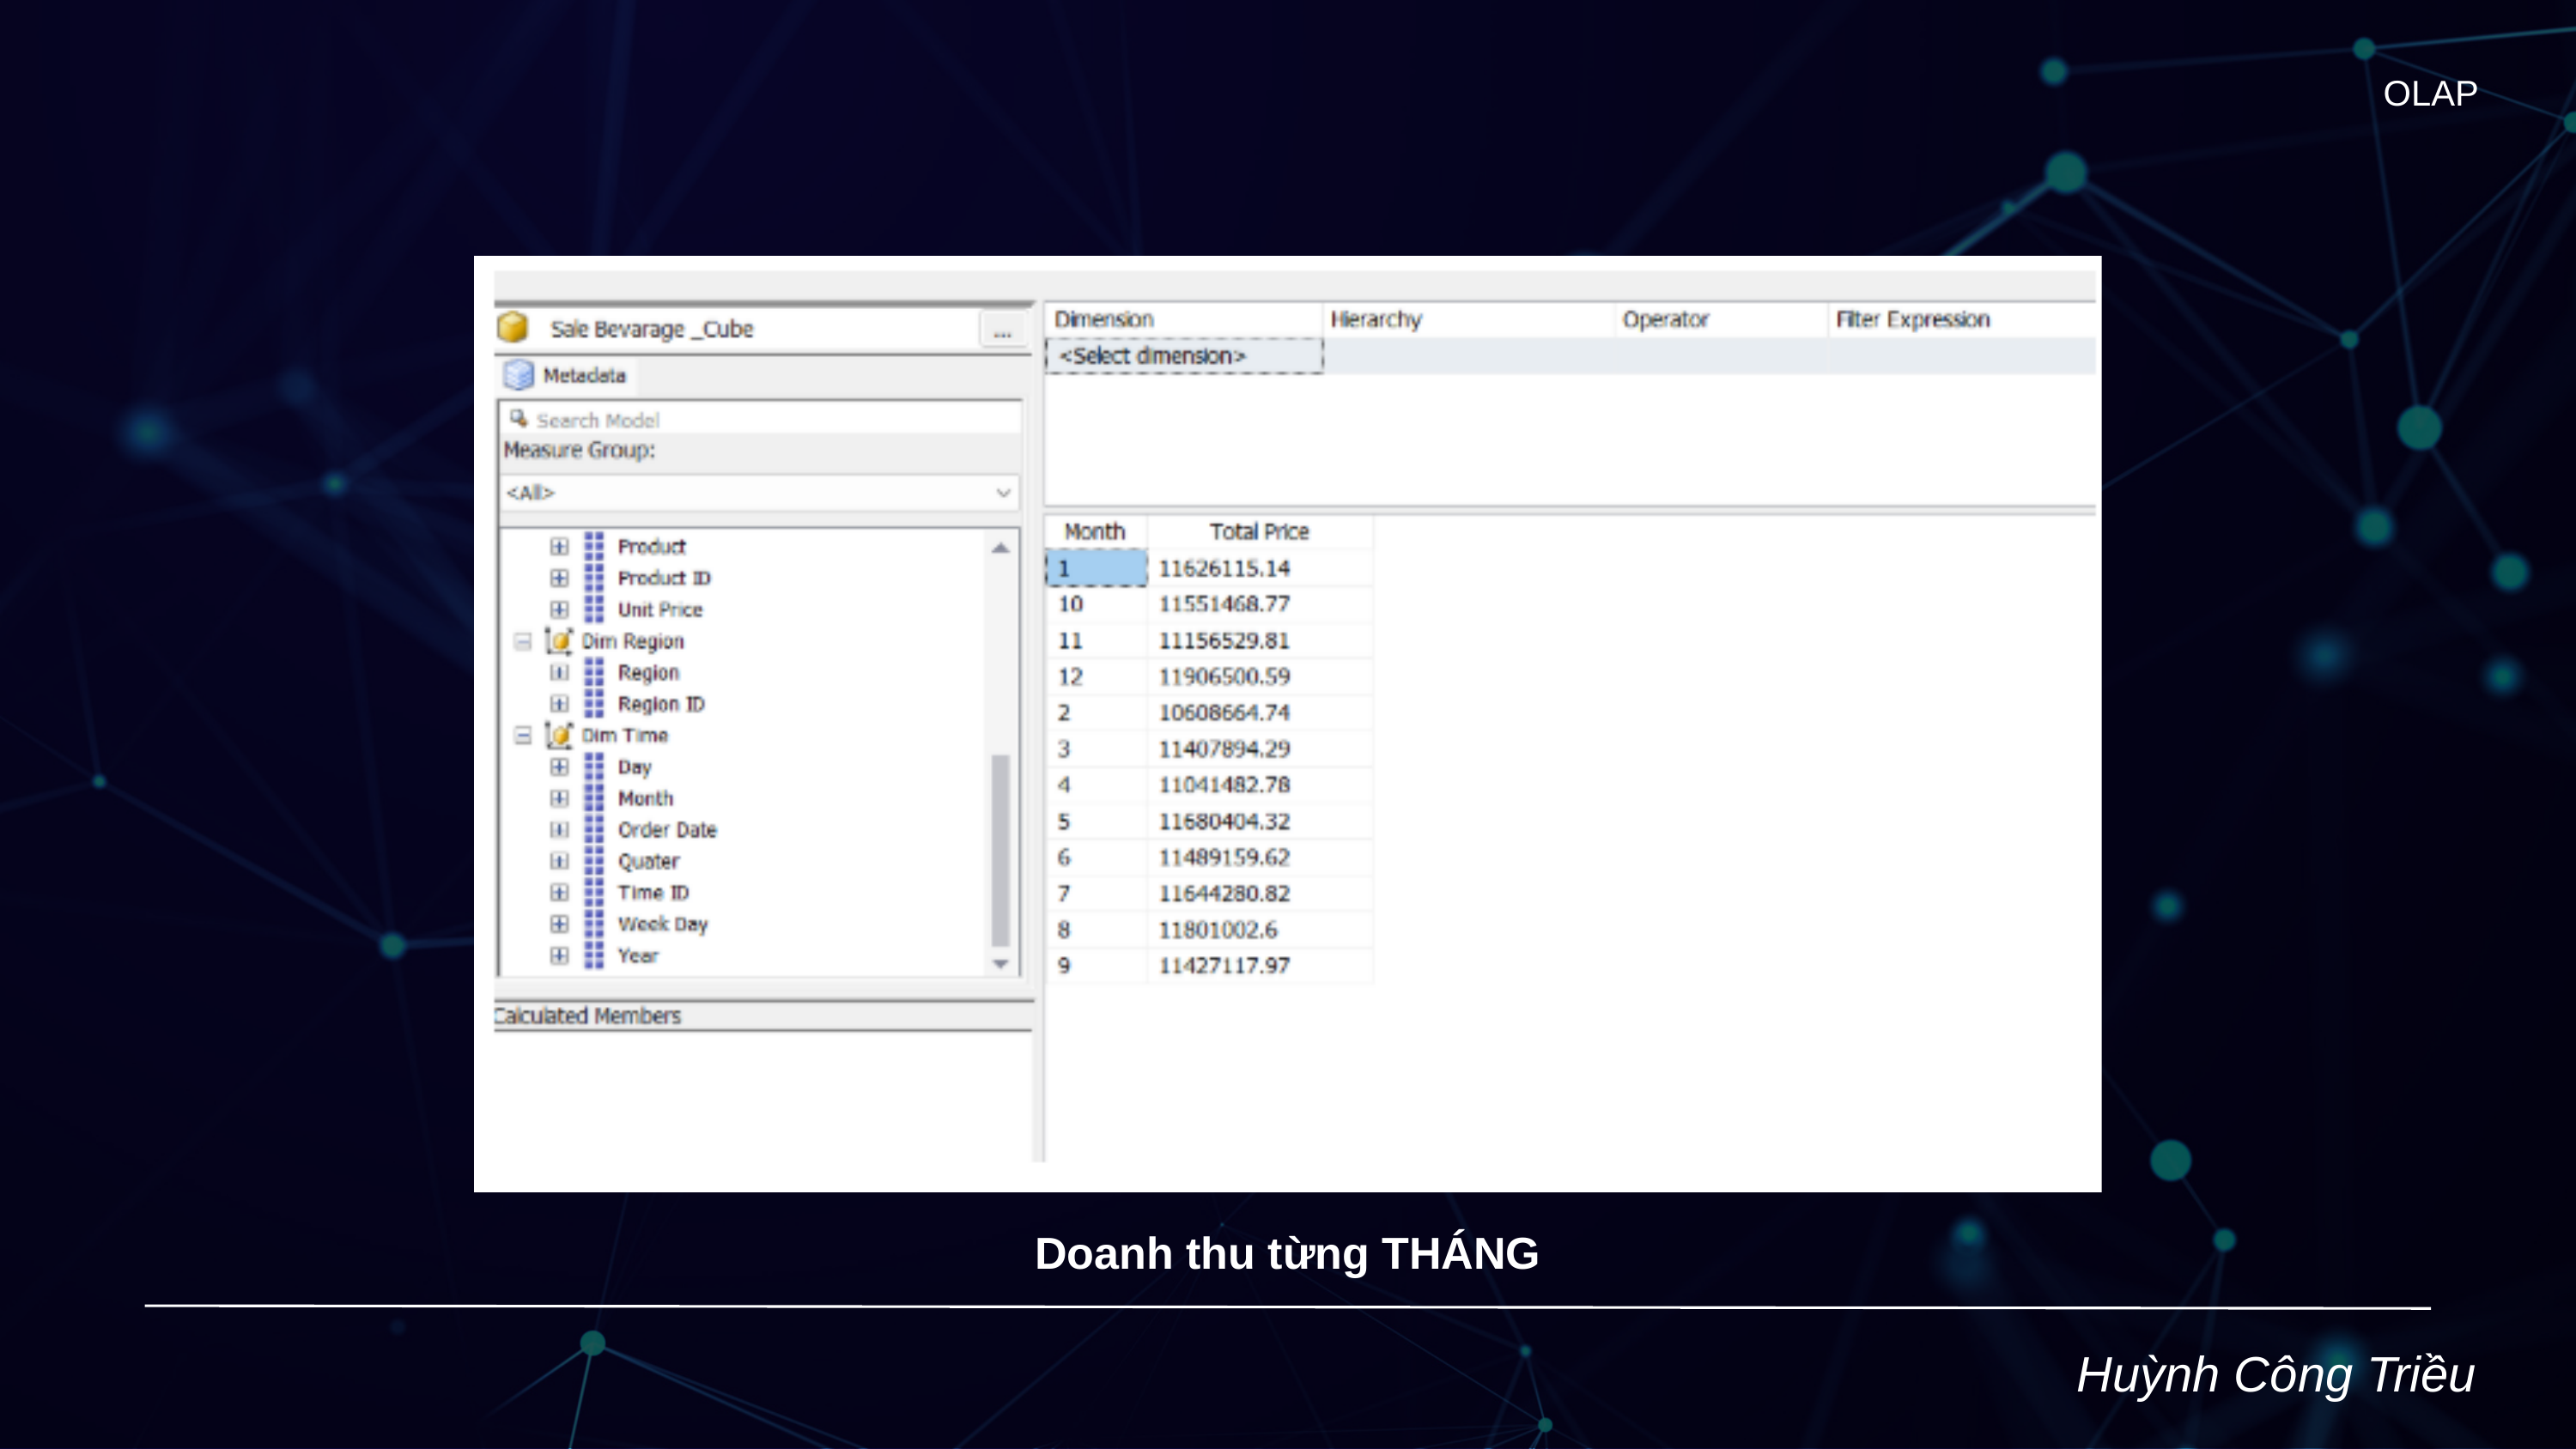

OLAP

Doanh thu từng THÁNG

Huỳnh Công Triều